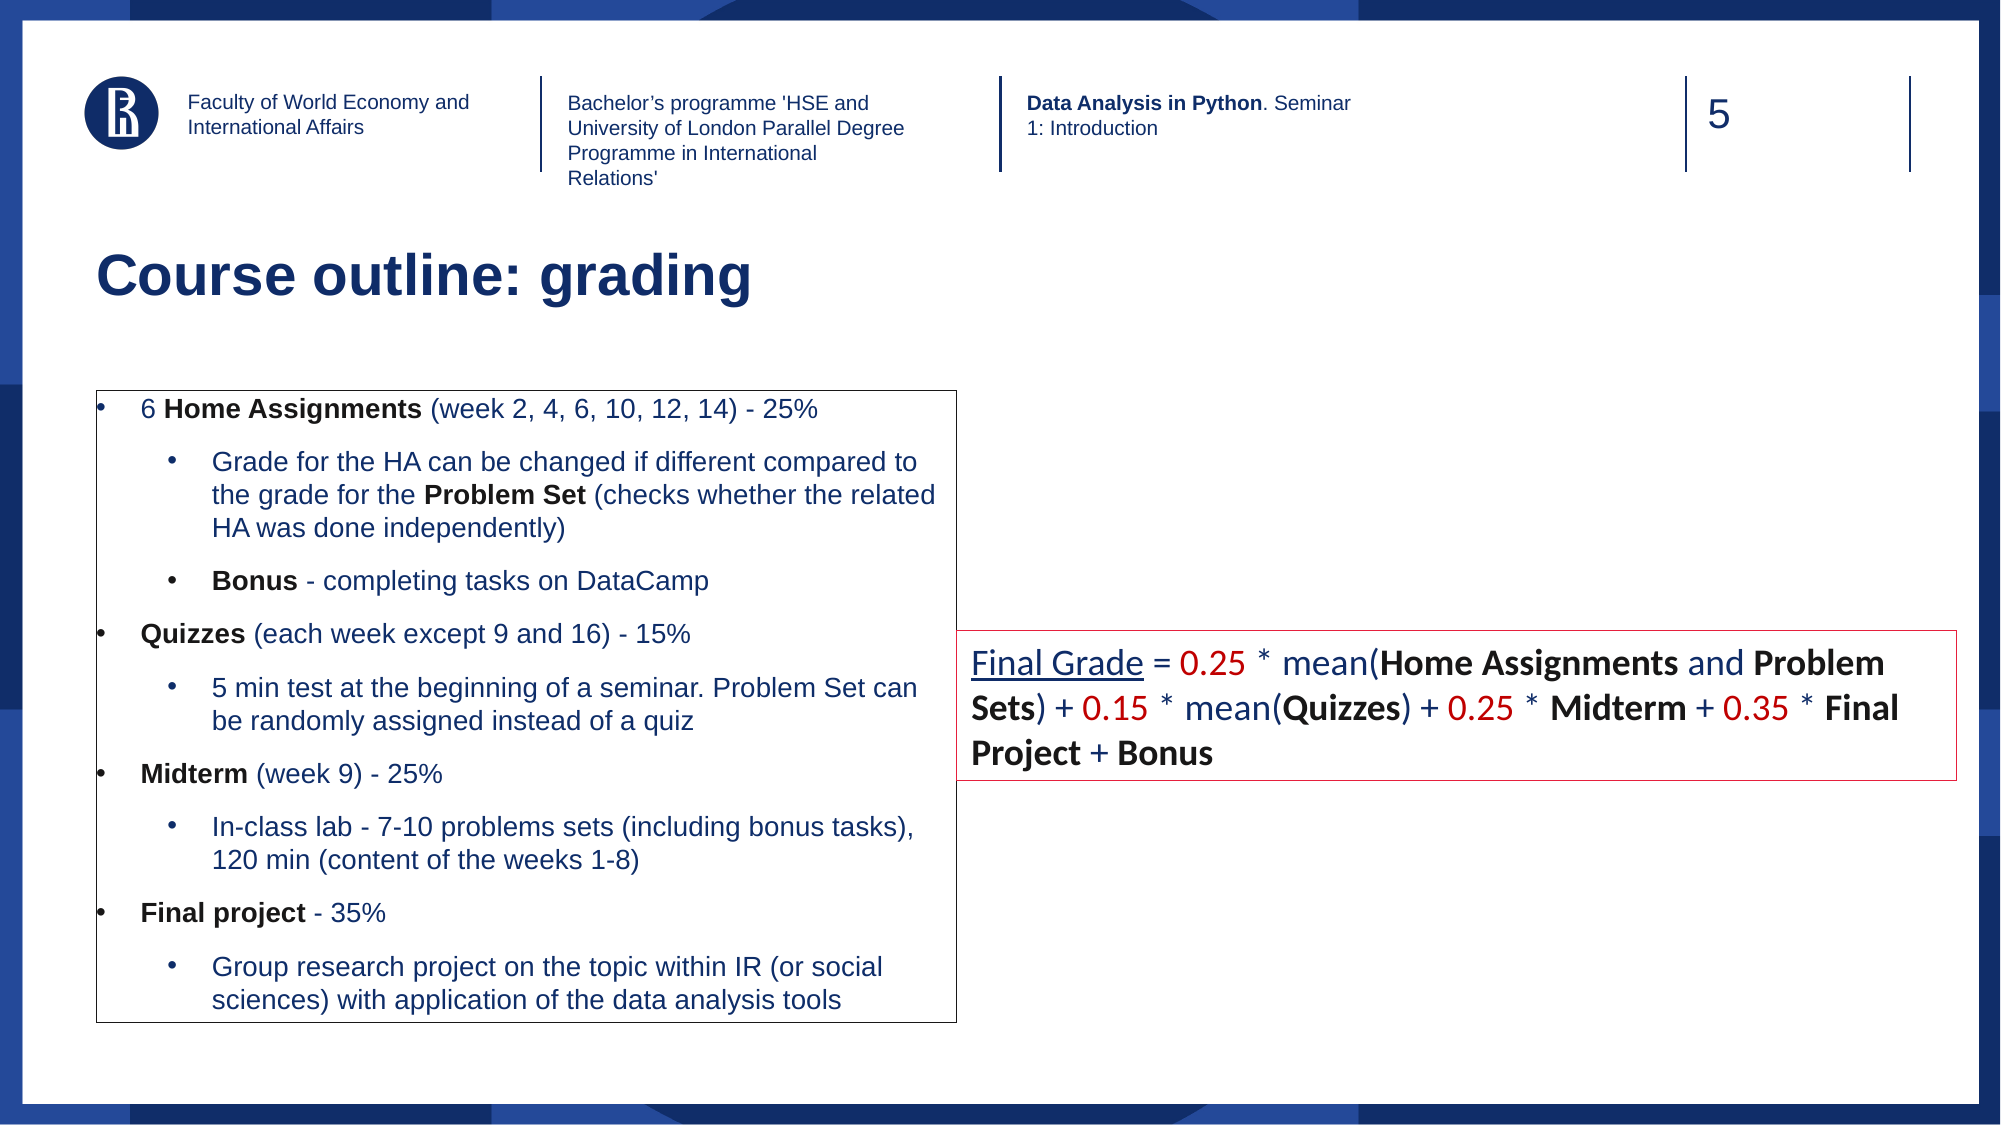

Faculty of World Economy and International Affairs

Bachelor’s programme 'HSE and University of London Parallel Degree Programme in International Relations'

Data Analysis in Python. Seminar 1: Introduction
# Course outline: grading
6 Home Assignments (week 2, 4, 6, 10, 12, 14) - 25%
Grade for the HA can be changed if different compared to the grade for the Problem Set (checks whether the related HA was done independently)
Bonus - completing tasks on DataCamp
Quizzes (each week except 9 and 16) - 15%
5 min test at the beginning of a seminar. Problem Set can be randomly assigned instead of a quiz
Midterm (week 9) - 25%
In-class lab - 7-10 problems sets (including bonus tasks), 120 min (content of the weeks 1-8)
Final project - 35%
Group research project on the topic within IR (or social sciences) with application of the data analysis tools
Final Grade = 0.25 * mean(Home Assignments and Problem Sets) + 0.15 * mean(Quizzes) + 0.25 * Midterm + 0.35 * Final Project + Bonus